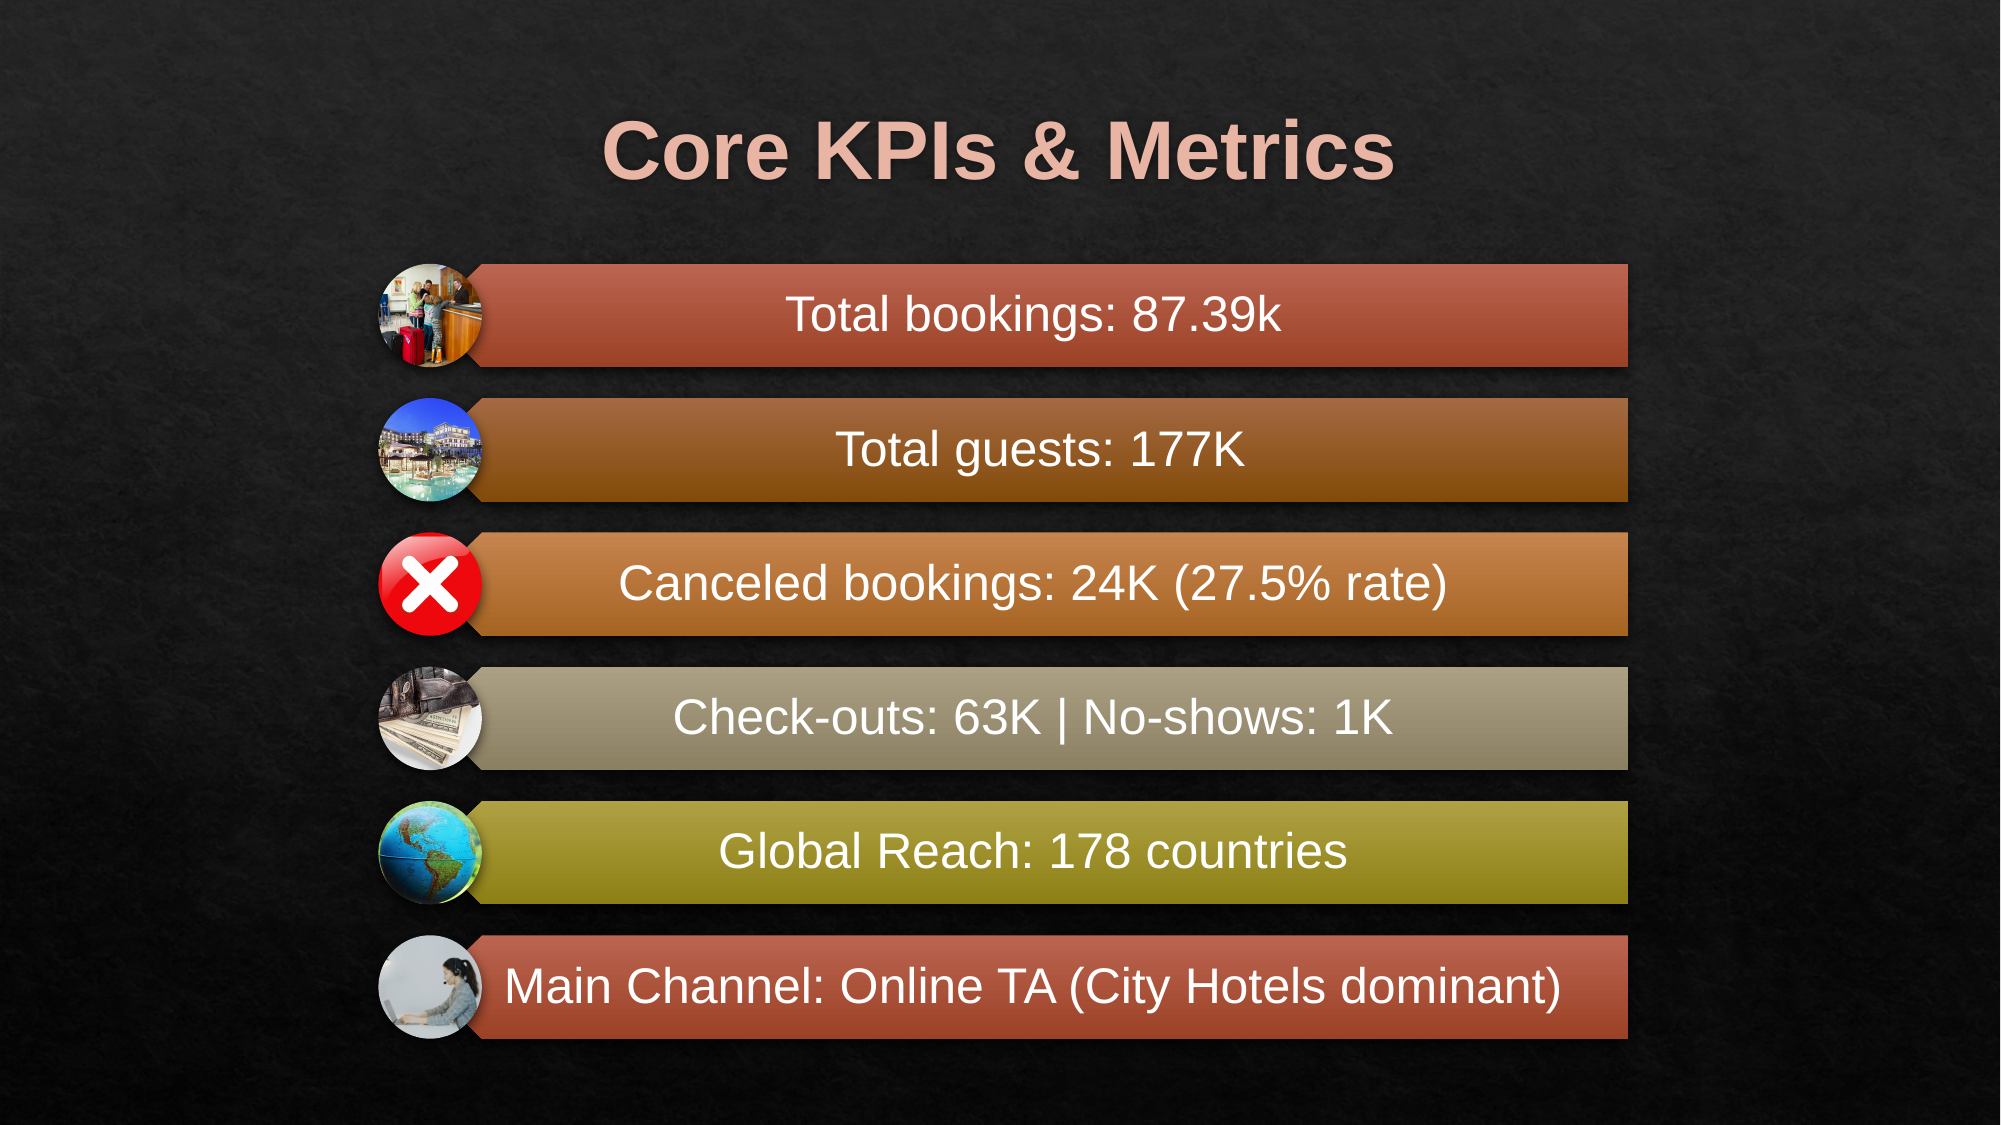

# Core KPIs & Metrics
Total bookings: 87.39k
 Total guests: 177K
Canceled bookings: 24K (27.5% rate)
Check-outs: 63K | No-shows: 1K
Global Reach: 178 countries
Main Channel: Online TA (City Hotels dominant)